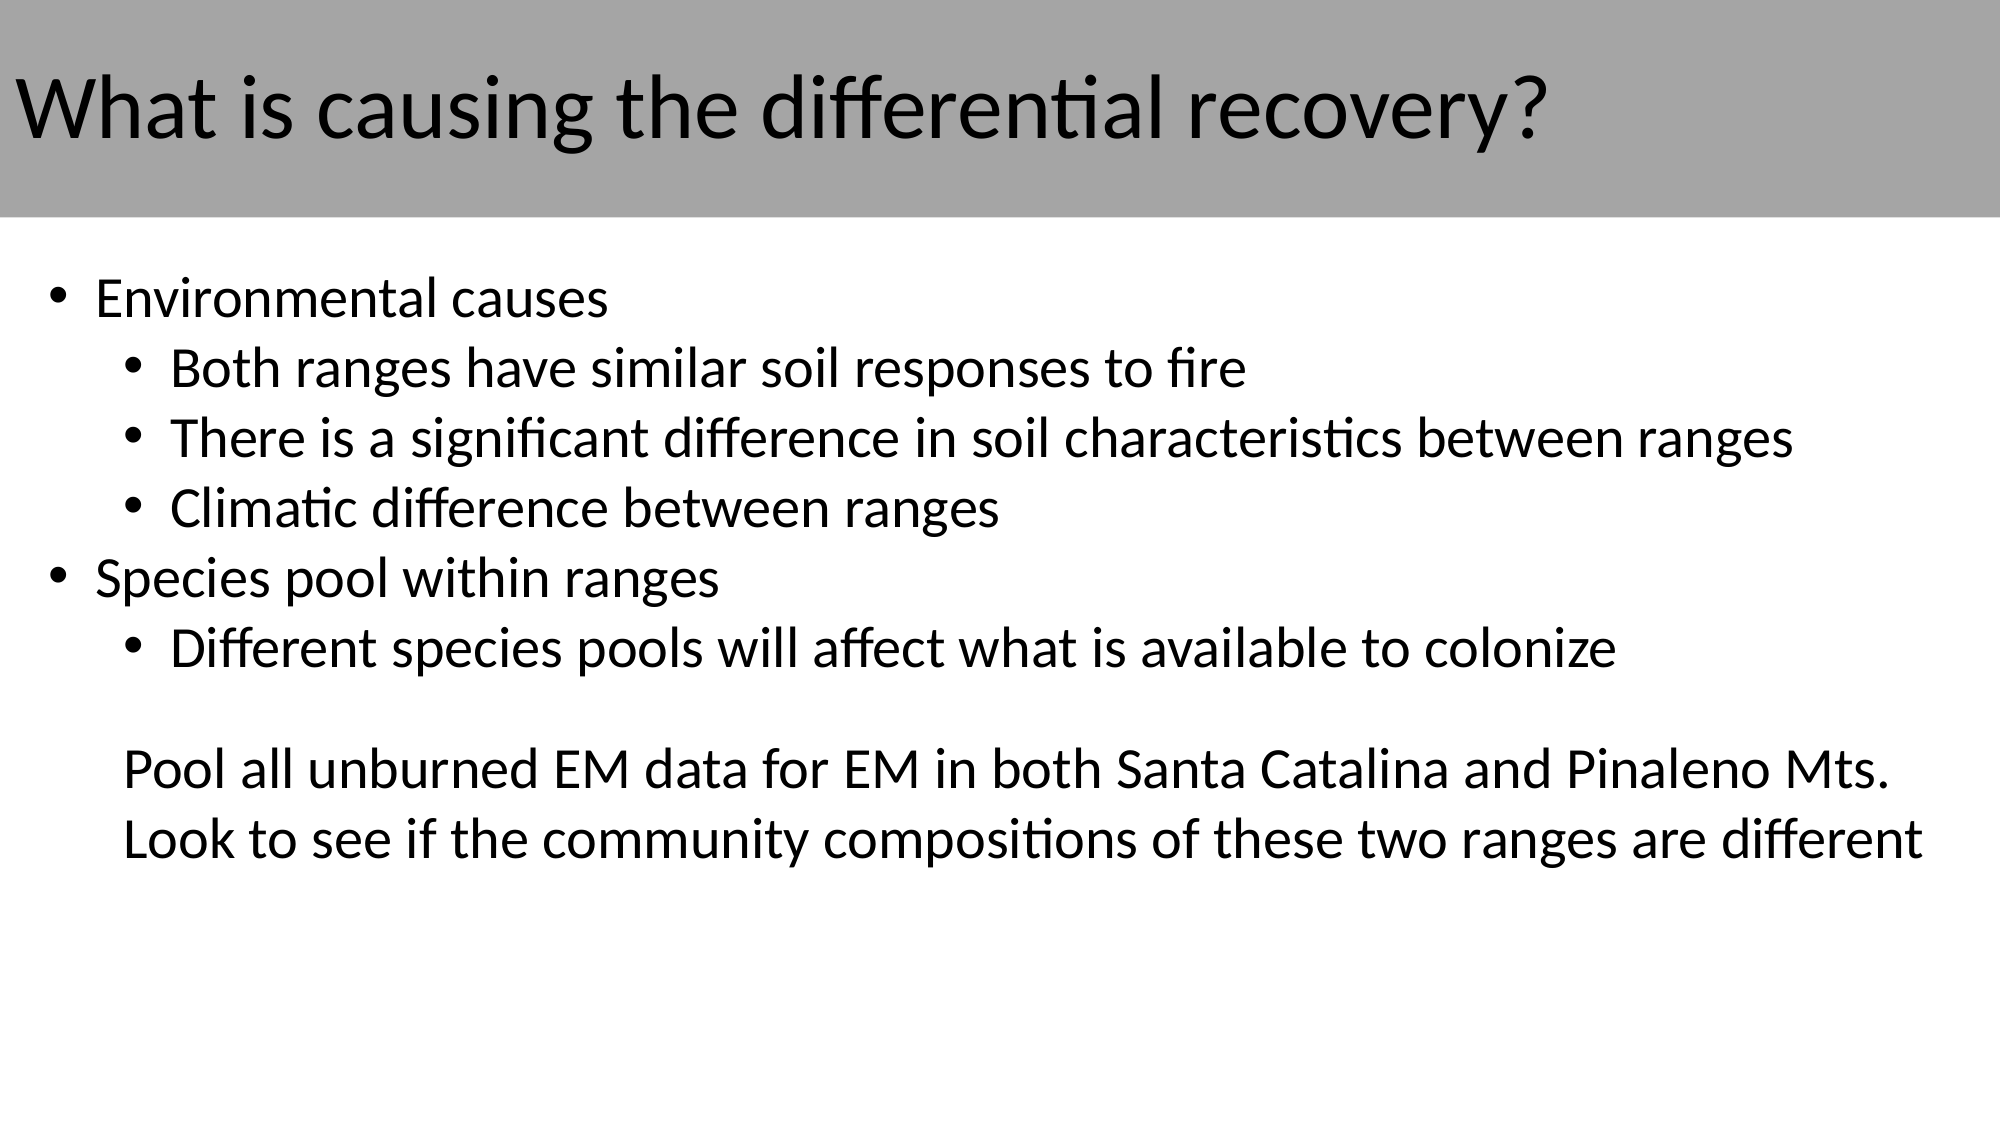

# What is causing the differential recovery?
Environmental causes
Both ranges have similar soil responses to fire
There is a significant difference in soil characteristics between ranges
Climatic difference between ranges
Species pool within ranges
Different species pools will affect what is available to colonize
Pool all unburned EM data for EM in both Santa Catalina and Pinaleno Mts.
Look to see if the community compositions of these two ranges are different